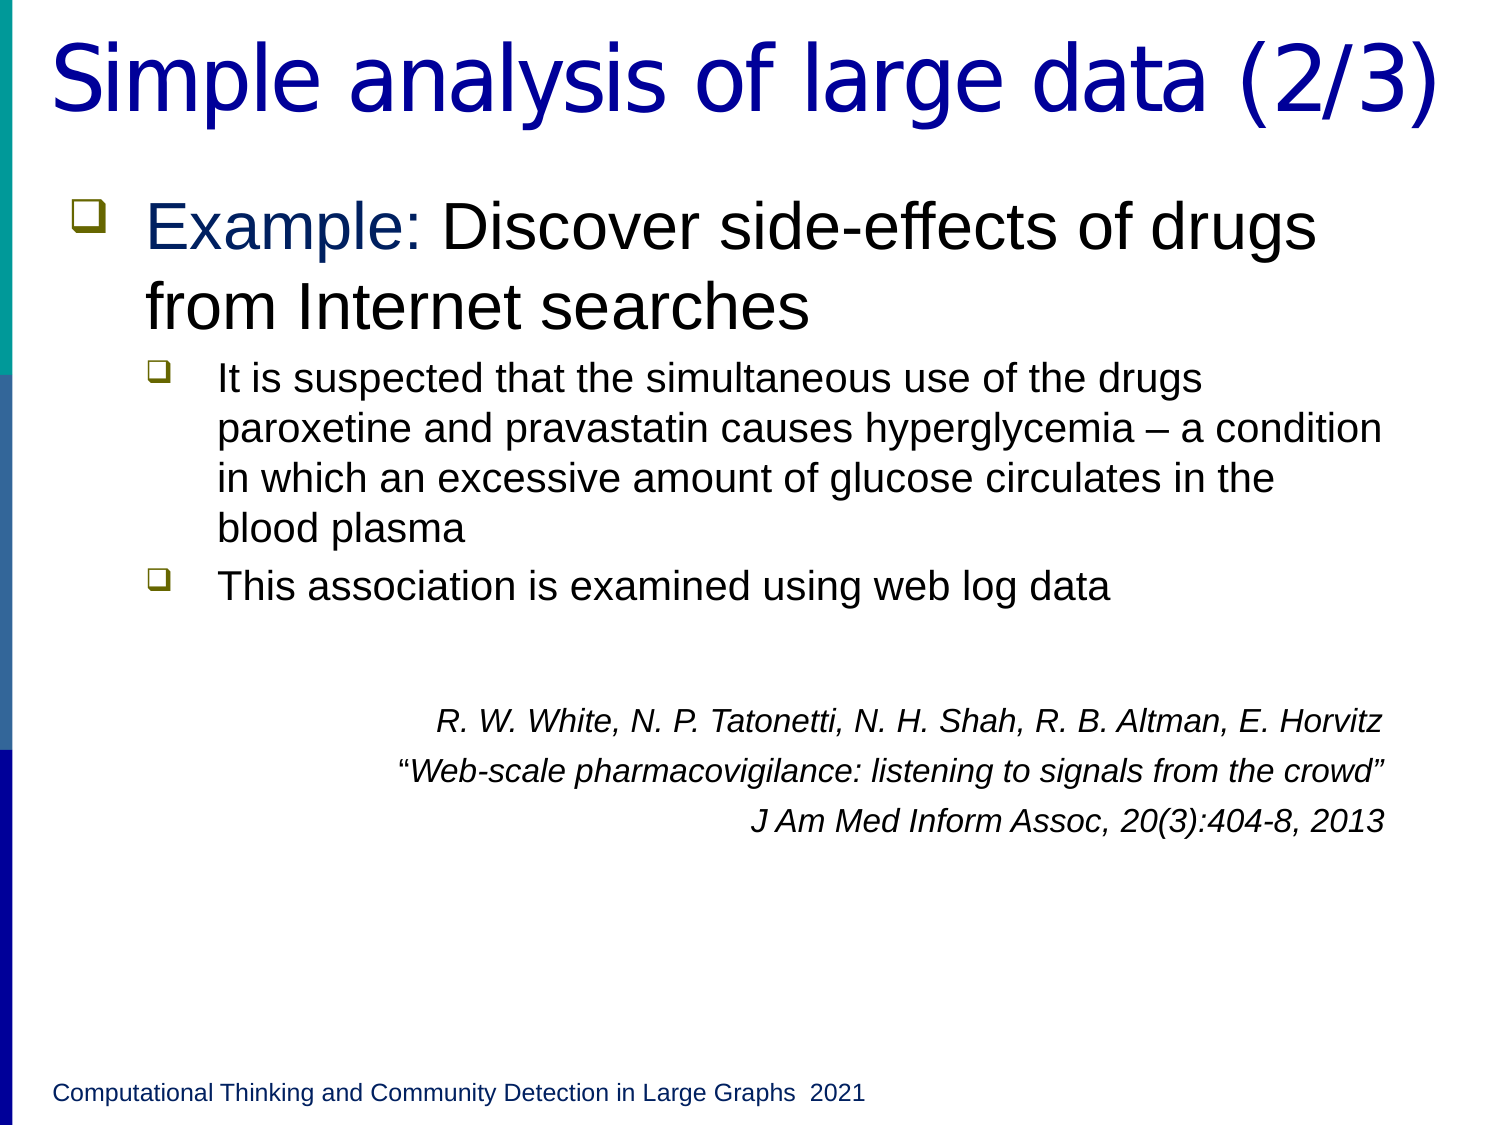

# Simple analysis of large data (2/3)
Example: Discover side-effects of drugs from Internet searches
It is suspected that the simultaneous use of the drugs paroxetine and pravastatin causes hyperglycemia – a condition in which an excessive amount of glucose circulates in the blood plasma
This association is examined using web log data

 R. W. White, N. P. Tatonetti, N. H. Shah, R. B. Altman, E. Horvitz
“Web-scale pharmacovigilance: listening to signals from the crowd”
J Am Med Inform Assoc, 20(3):404-8, 2013